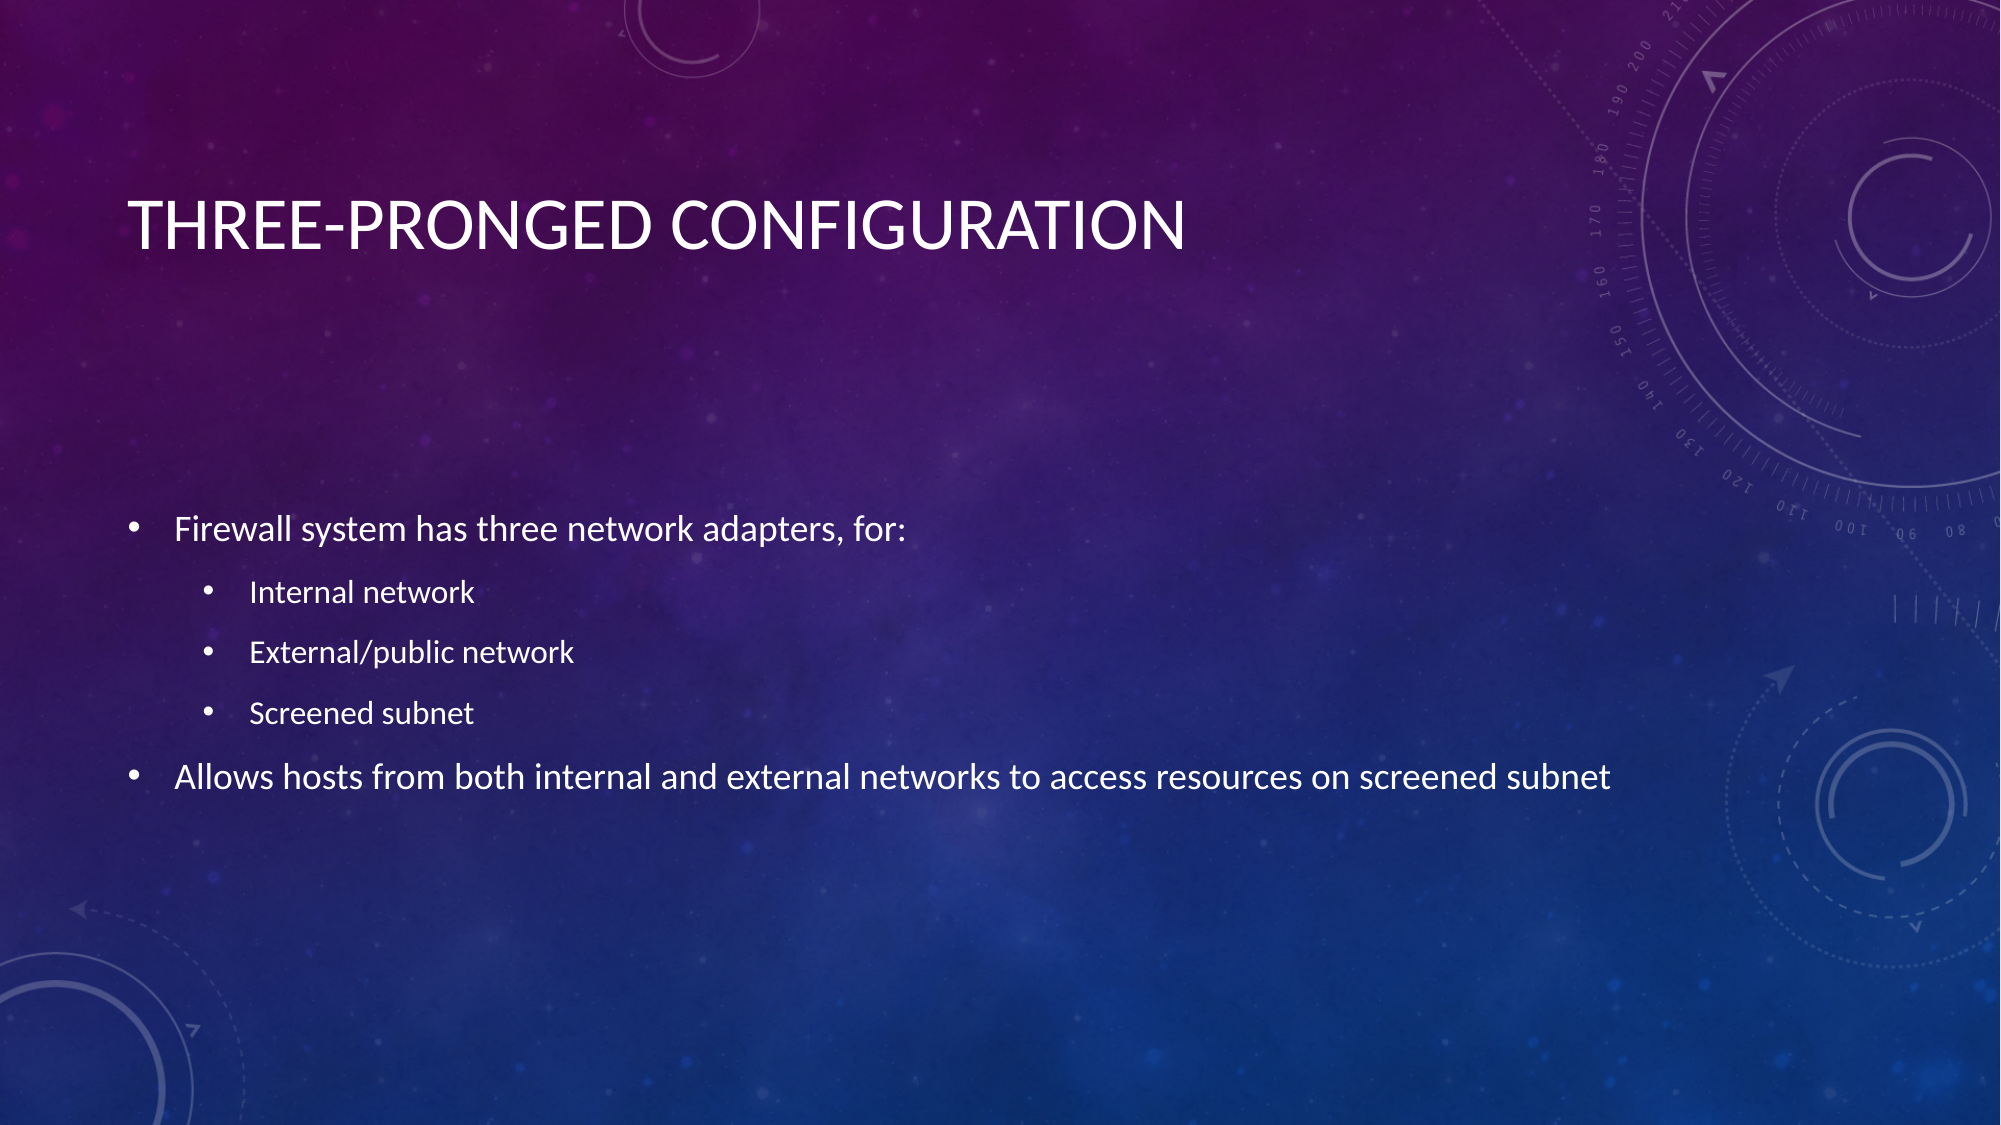

# Three-Pronged Configuration
Firewall system has three network adapters, for:
Internal network
External/public network
Screened subnet
Allows hosts from both internal and external networks to access resources on screened subnet